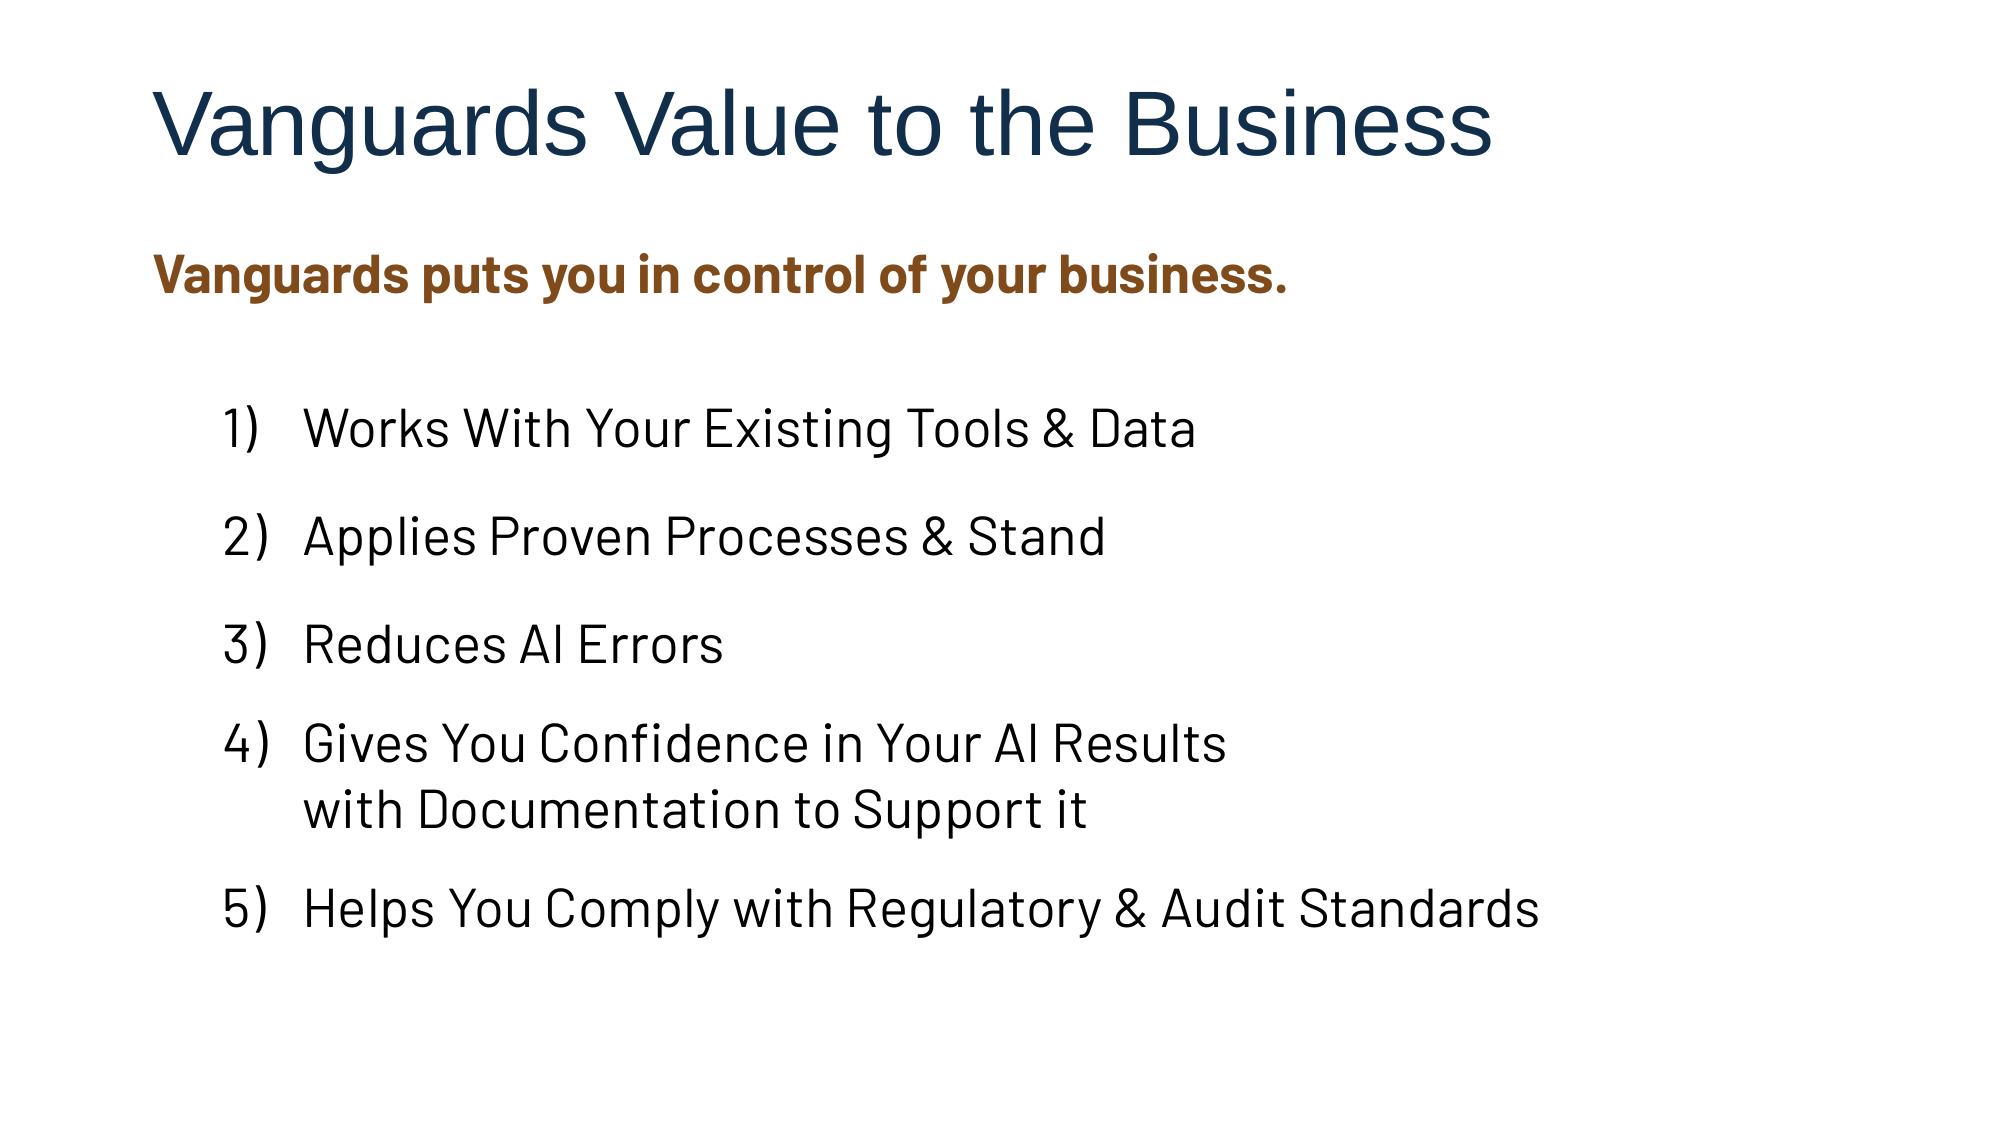

Vanguards Value to the Business
Vanguards puts you in control of your business.

Works With Your Existing Tools & Data
Applies Proven Processes & Stand
Reduces AI Errors
Gives You Confidence in Your AI Results
with Documentation to Support it
Helps You Comply with Regulatory & Audit Standards